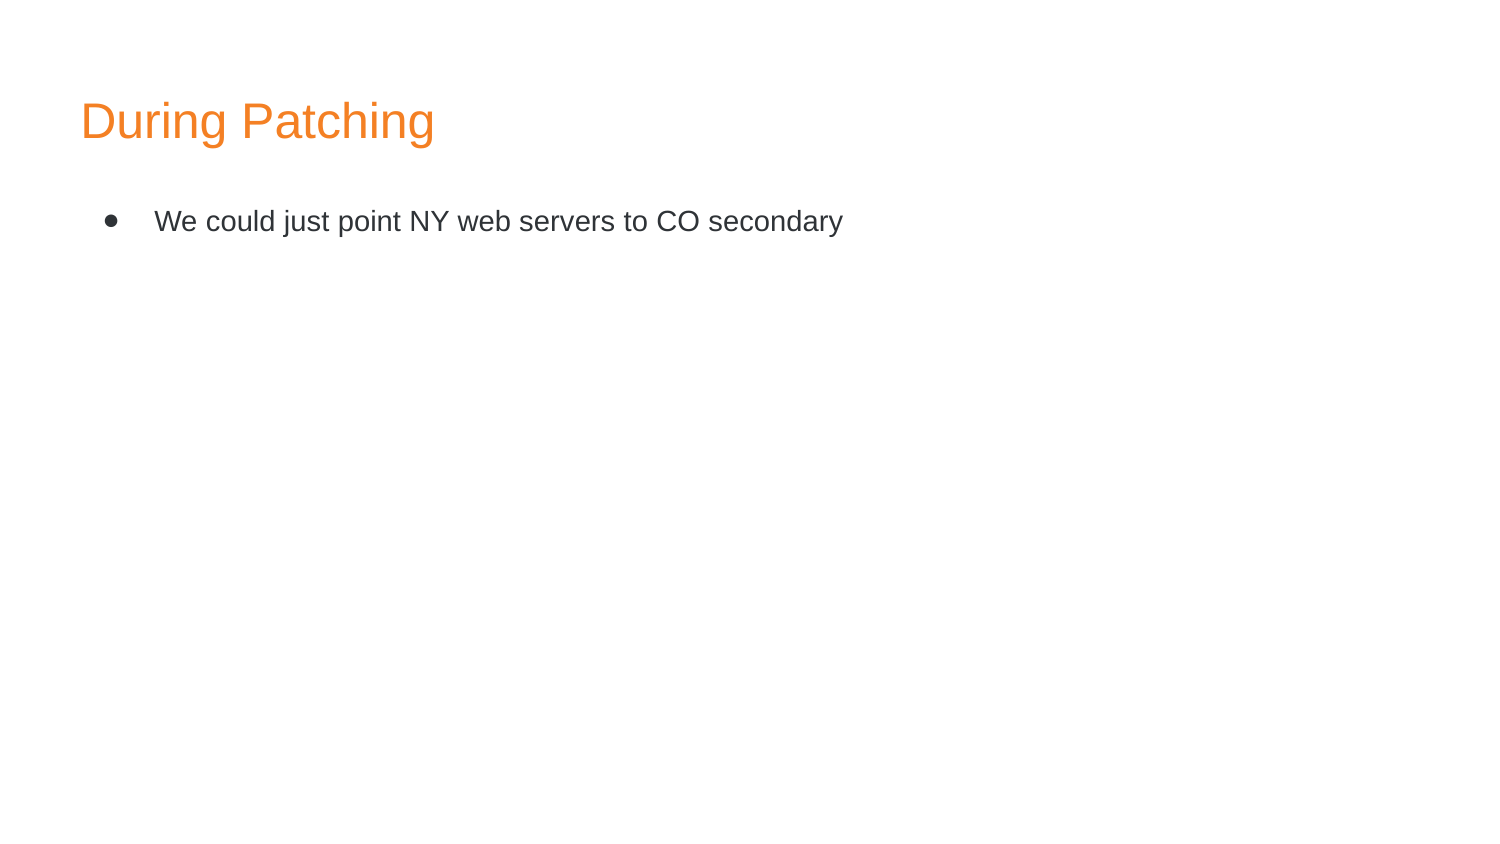

# During Patching
We could just point NY web servers to CO secondary